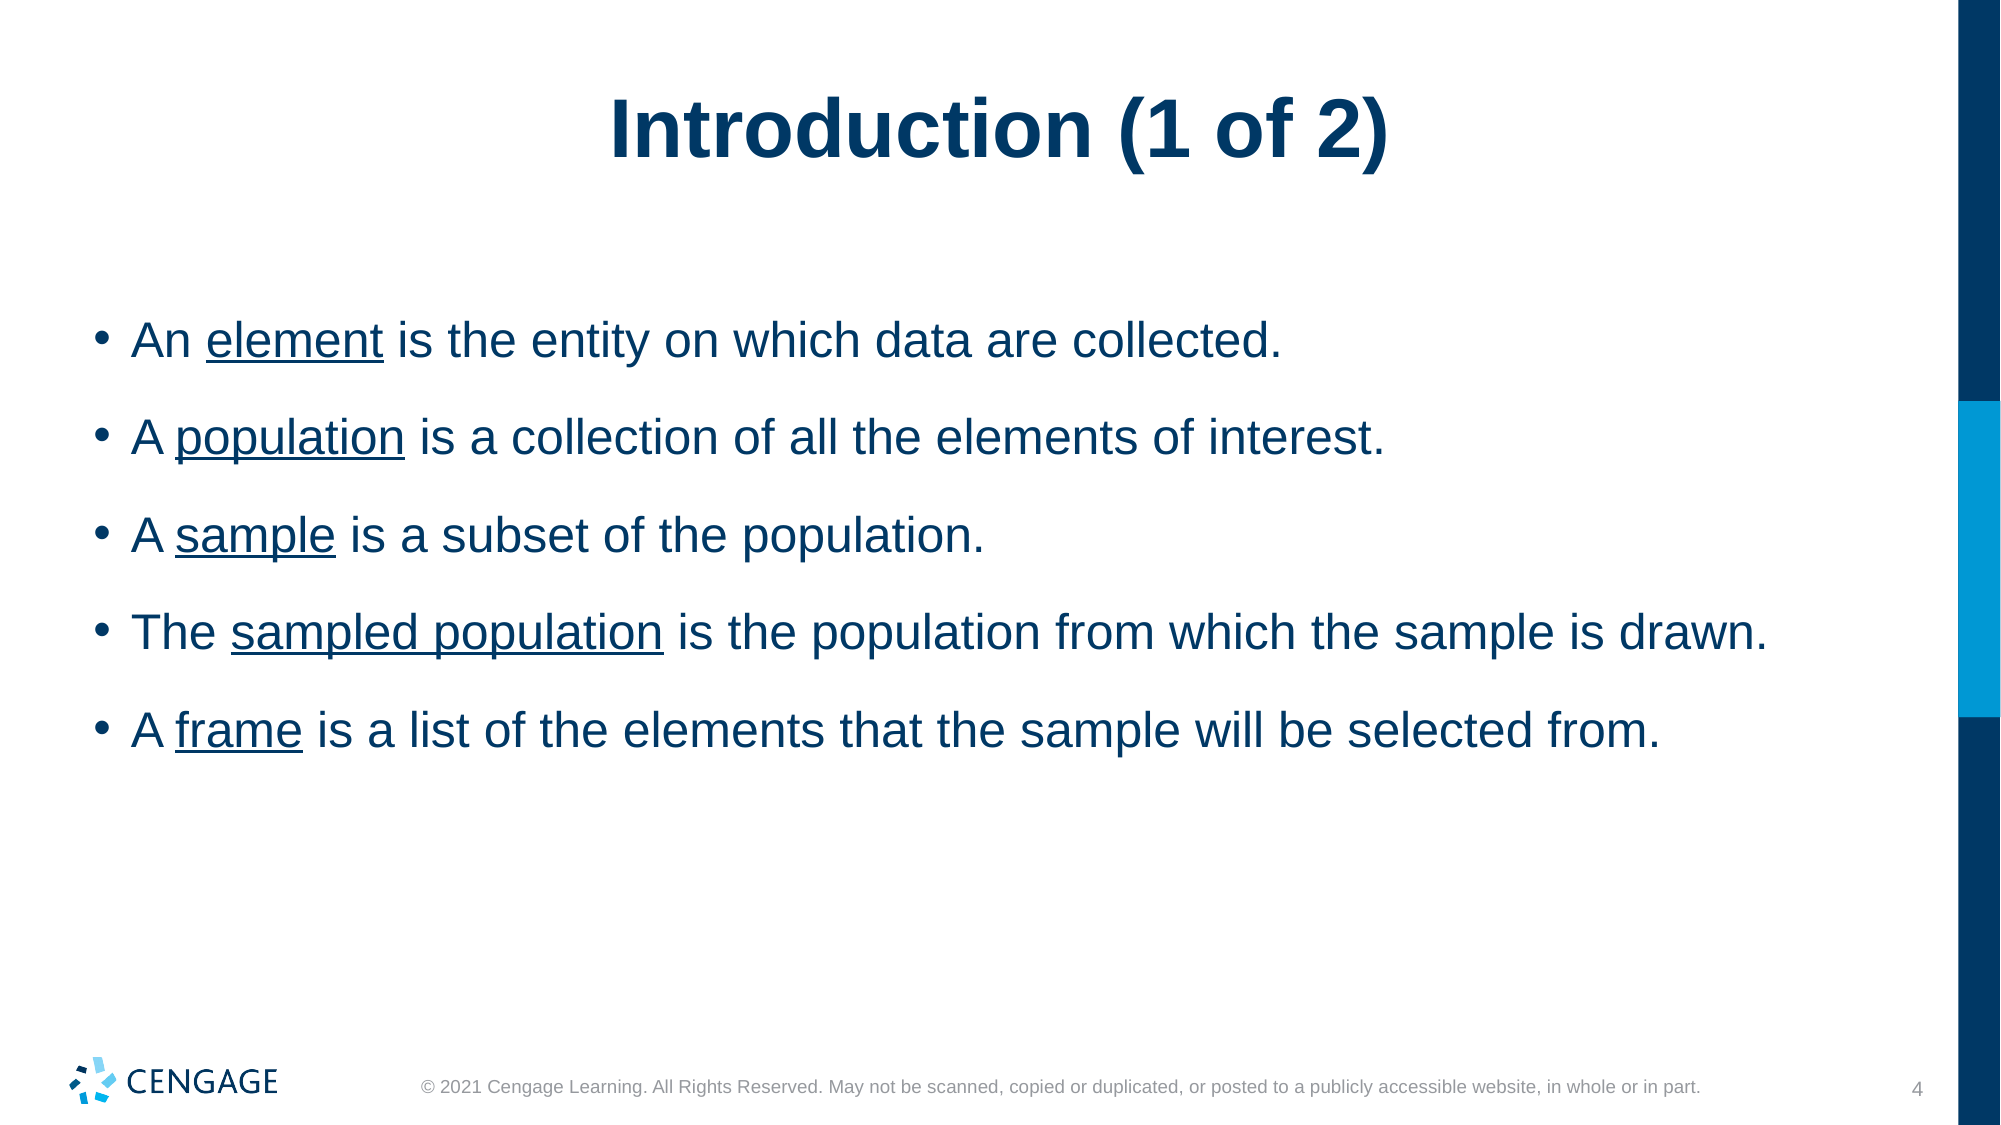

# Introduction (1 of 2)
An element is the entity on which data are collected.
A population is a collection of all the elements of interest.
A sample is a subset of the population.
The sampled population is the population from which the sample is drawn.
A frame is a list of the elements that the sample will be selected from.